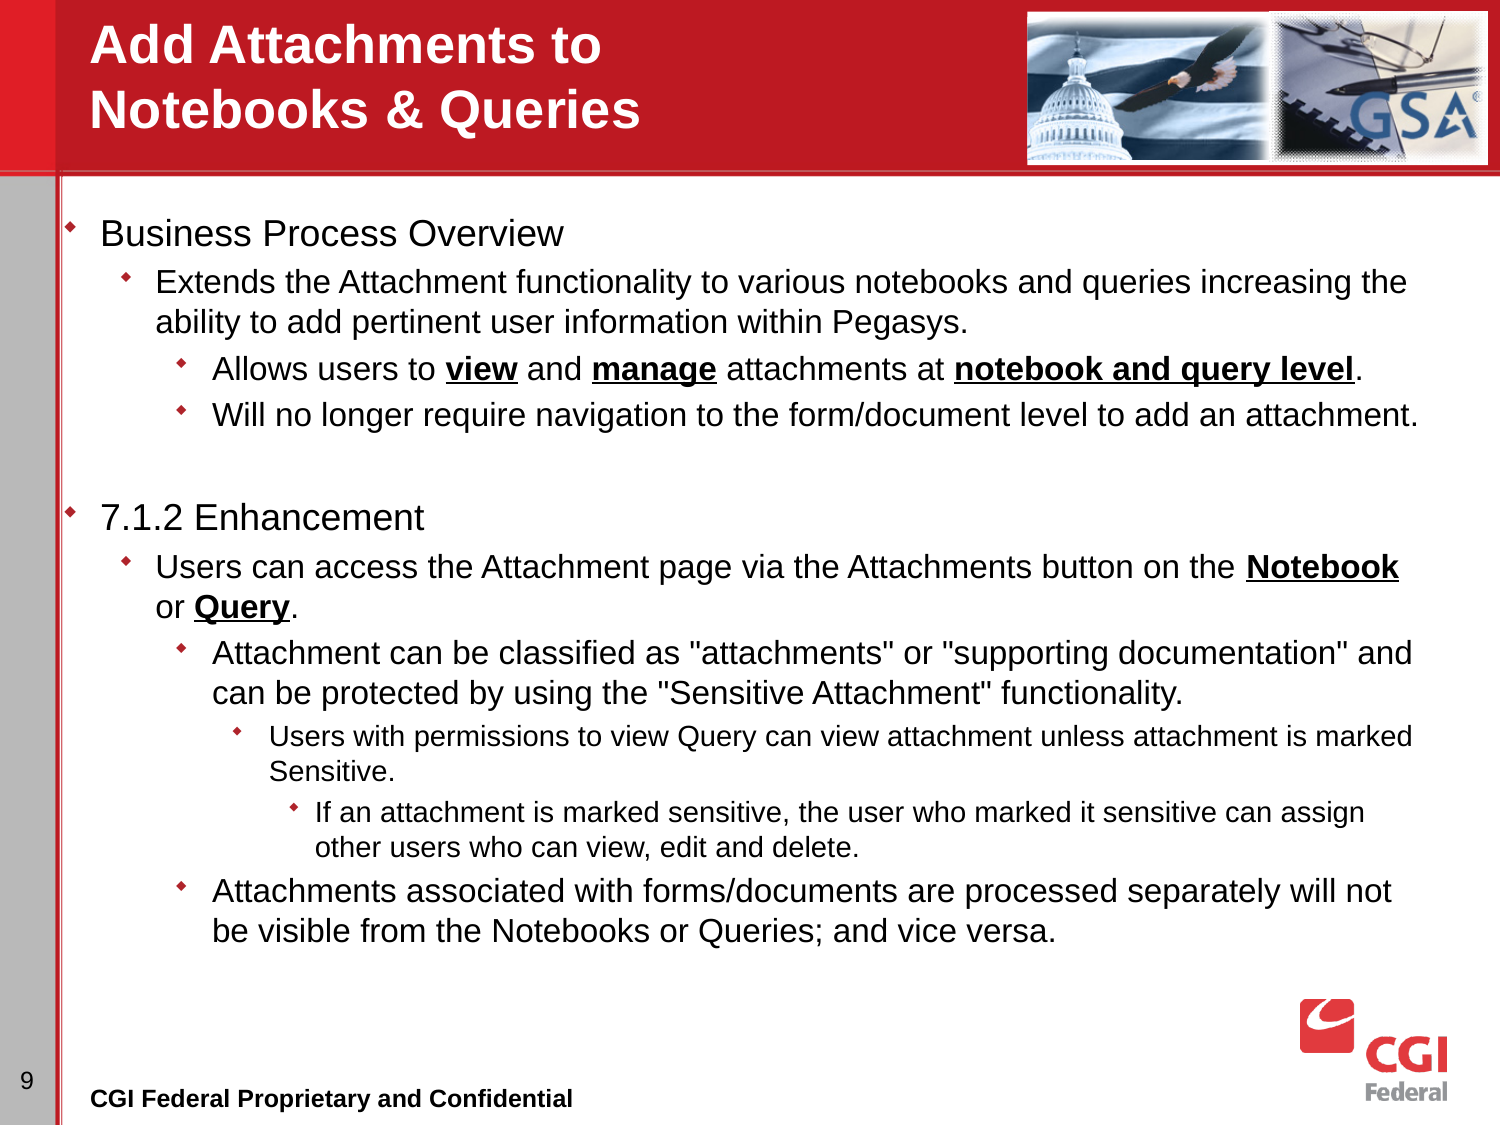

# Add Attachments to Notebooks & Queries
Business Process Overview
Extends the Attachment functionality to various notebooks and queries increasing the ability to add pertinent user information within Pegasys.
Allows users to view and manage attachments at notebook and query level.
Will no longer require navigation to the form/document level to add an attachment.

7.1.2 Enhancement
Users can access the Attachment page via the Attachments button on the Notebook or Query.
Attachment can be classified as "attachments" or "supporting documentation" and can be protected by using the "Sensitive Attachment" functionality.
Users with permissions to view Query can view attachment unless attachment is marked Sensitive.
If an attachment is marked sensitive, the user who marked it sensitive can assign other users who can view, edit and delete.
Attachments associated with forms/documents are processed separately will not be visible from the Notebooks or Queries; and vice versa.

9
CGI Federal Proprietary and Confidential